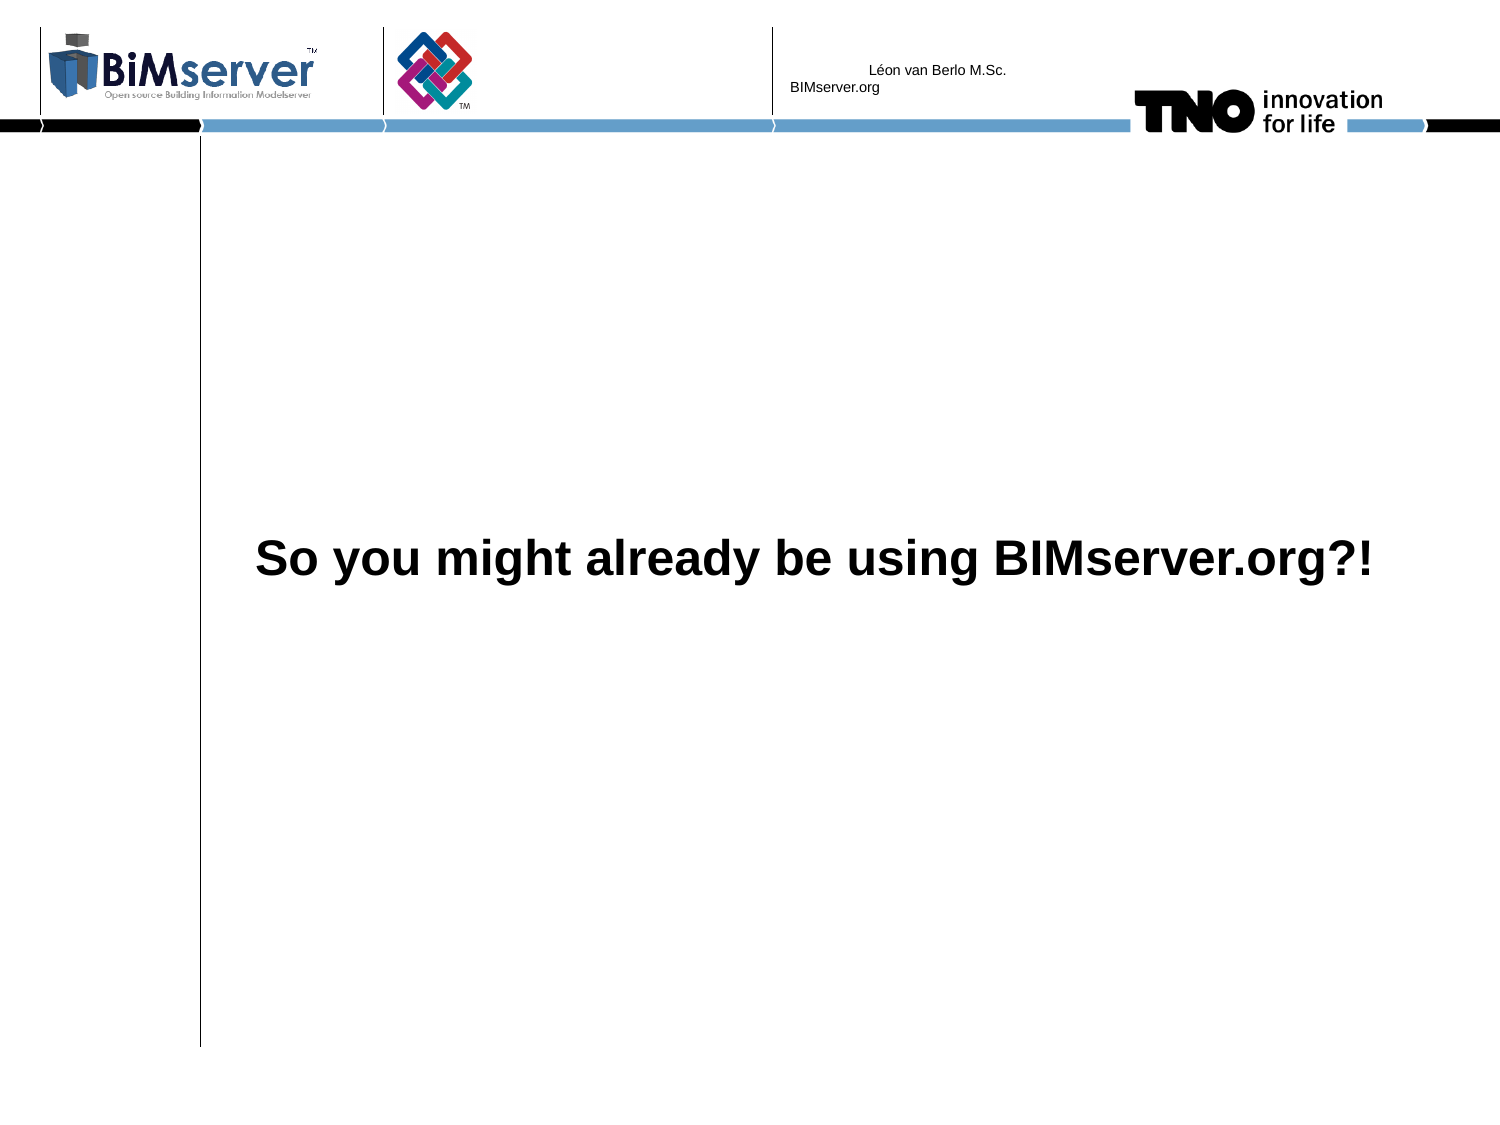

Léon van Berlo M.Sc.
BIMserver.org
# So you might already be using BIMserver.org?!